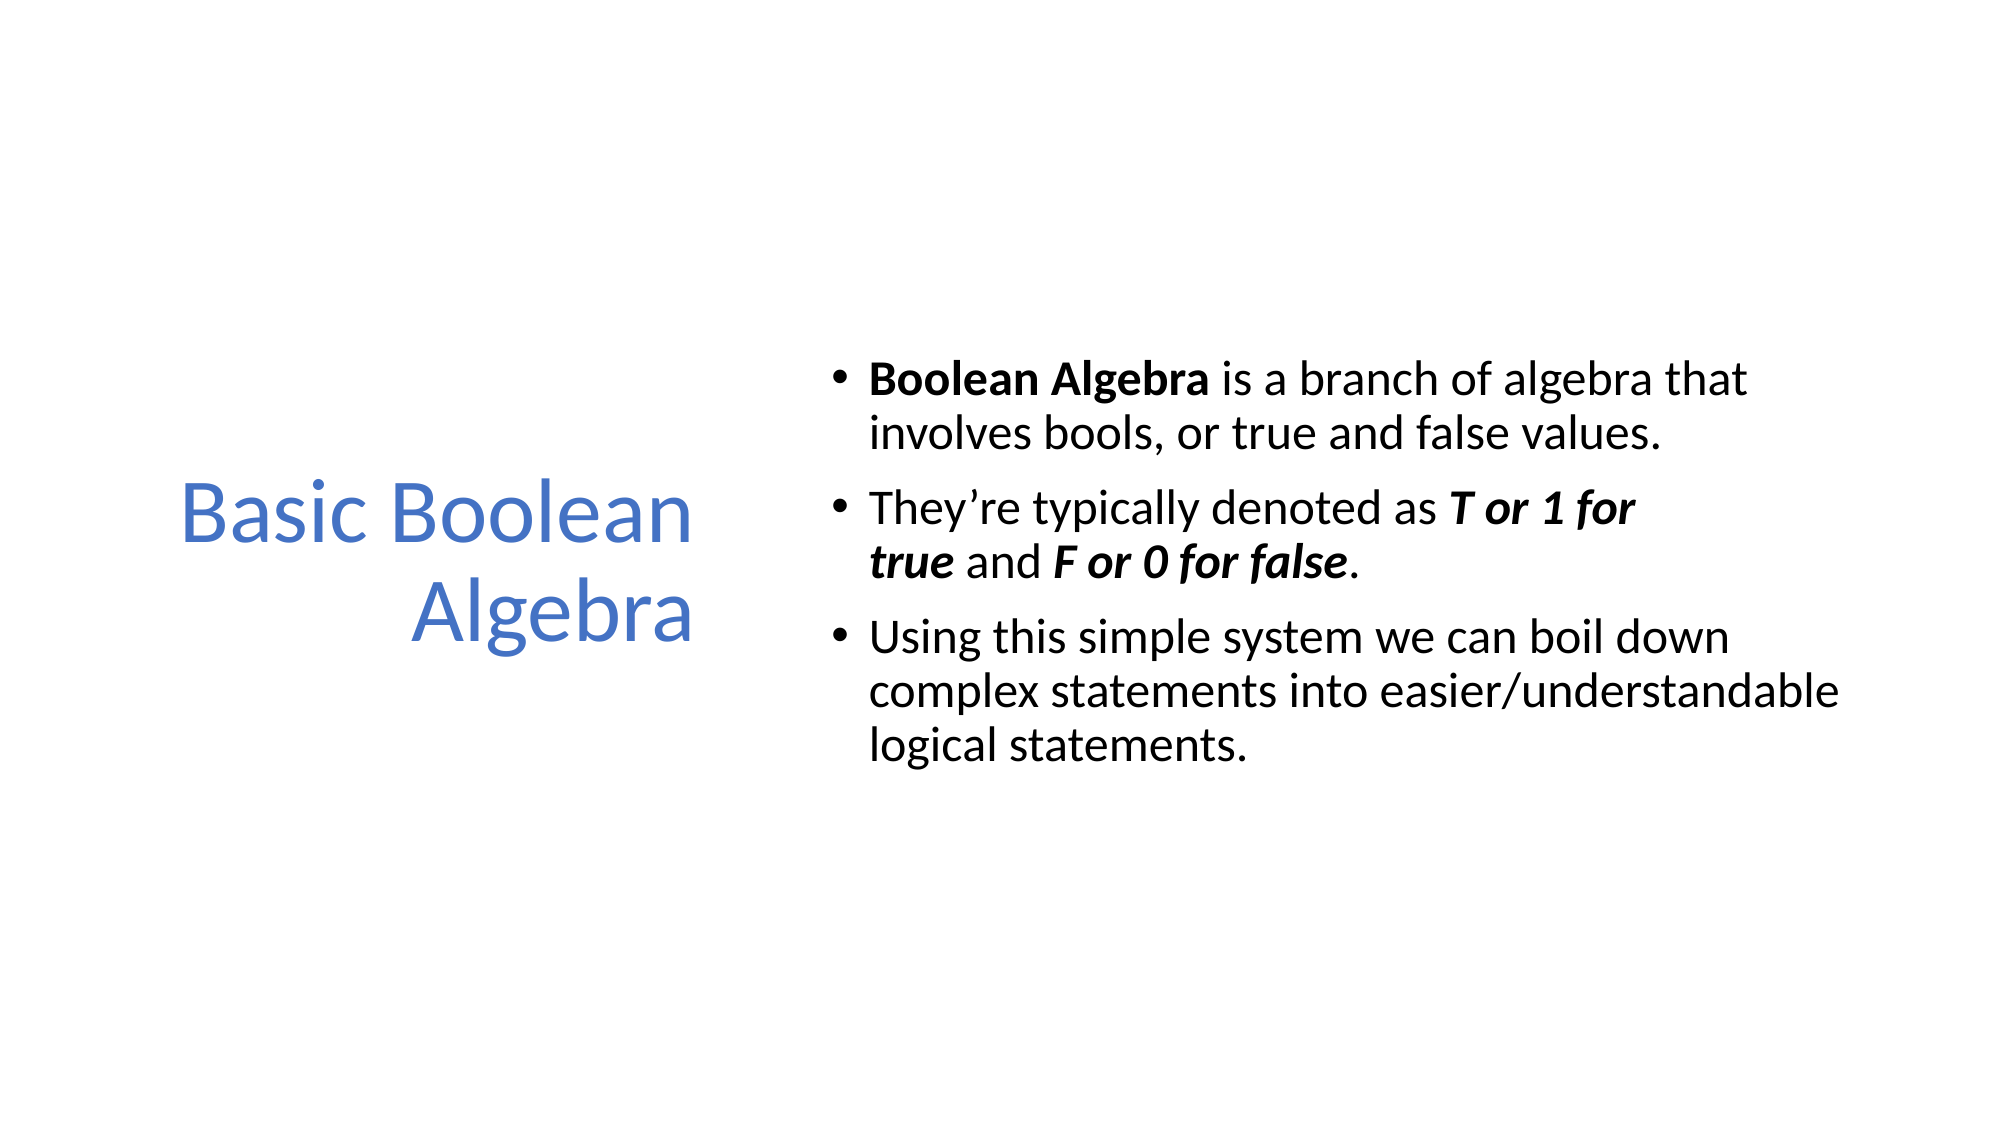

# Basic Boolean Algebra
Boolean Algebra is a branch of algebra that involves bools, or true and false values.
They’re typically denoted as T or 1 for true and F or 0 for false.
Using this simple system we can boil down complex statements into easier/understandable logical statements.